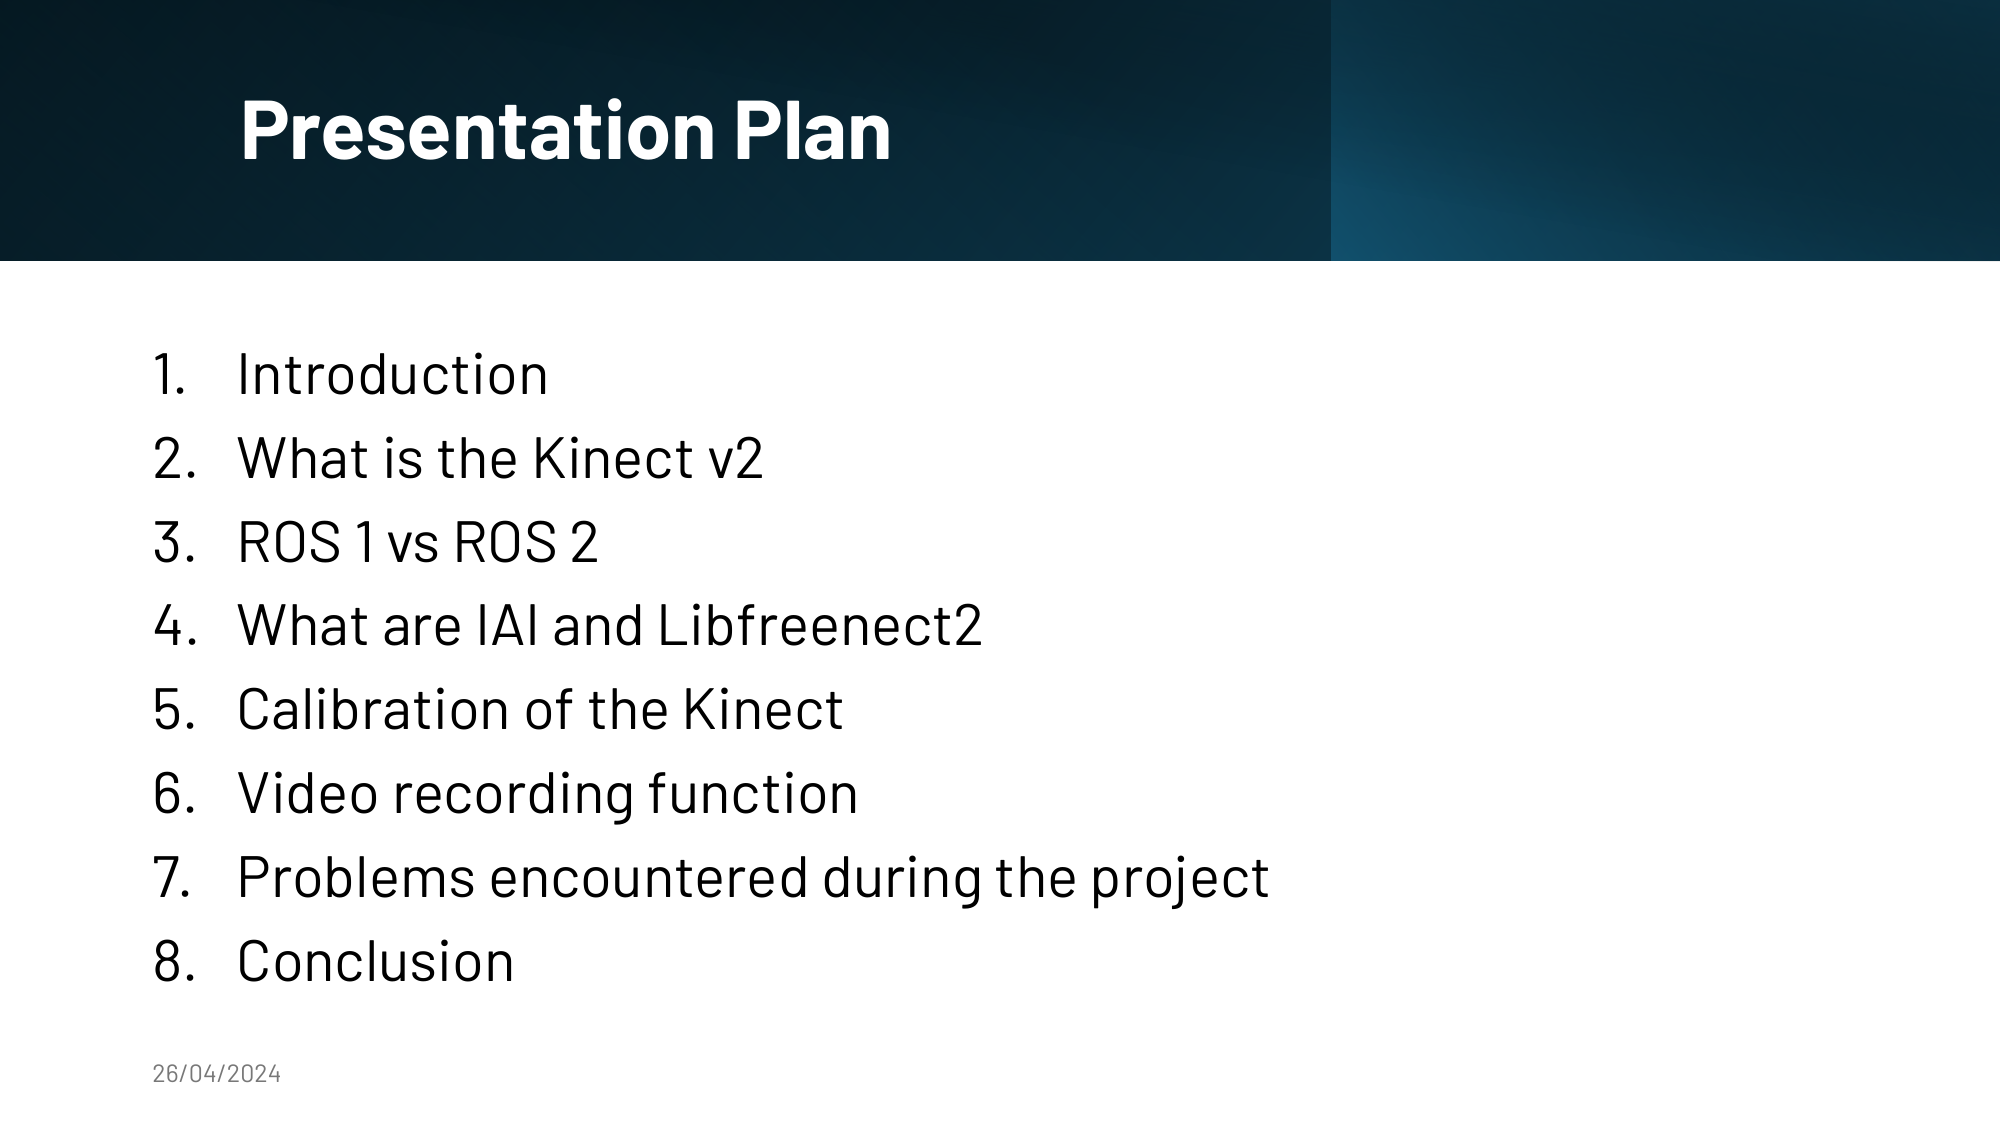

# Presentation Plan
Introduction
What is the Kinect v2
ROS 1 vs ROS 2
What are IAI and Libfreenect2
Calibration of the Kinect
Video recording function
Problems encountered during the project
Conclusion

26/04/2024
Development of a Kinect driver under ROS2
2